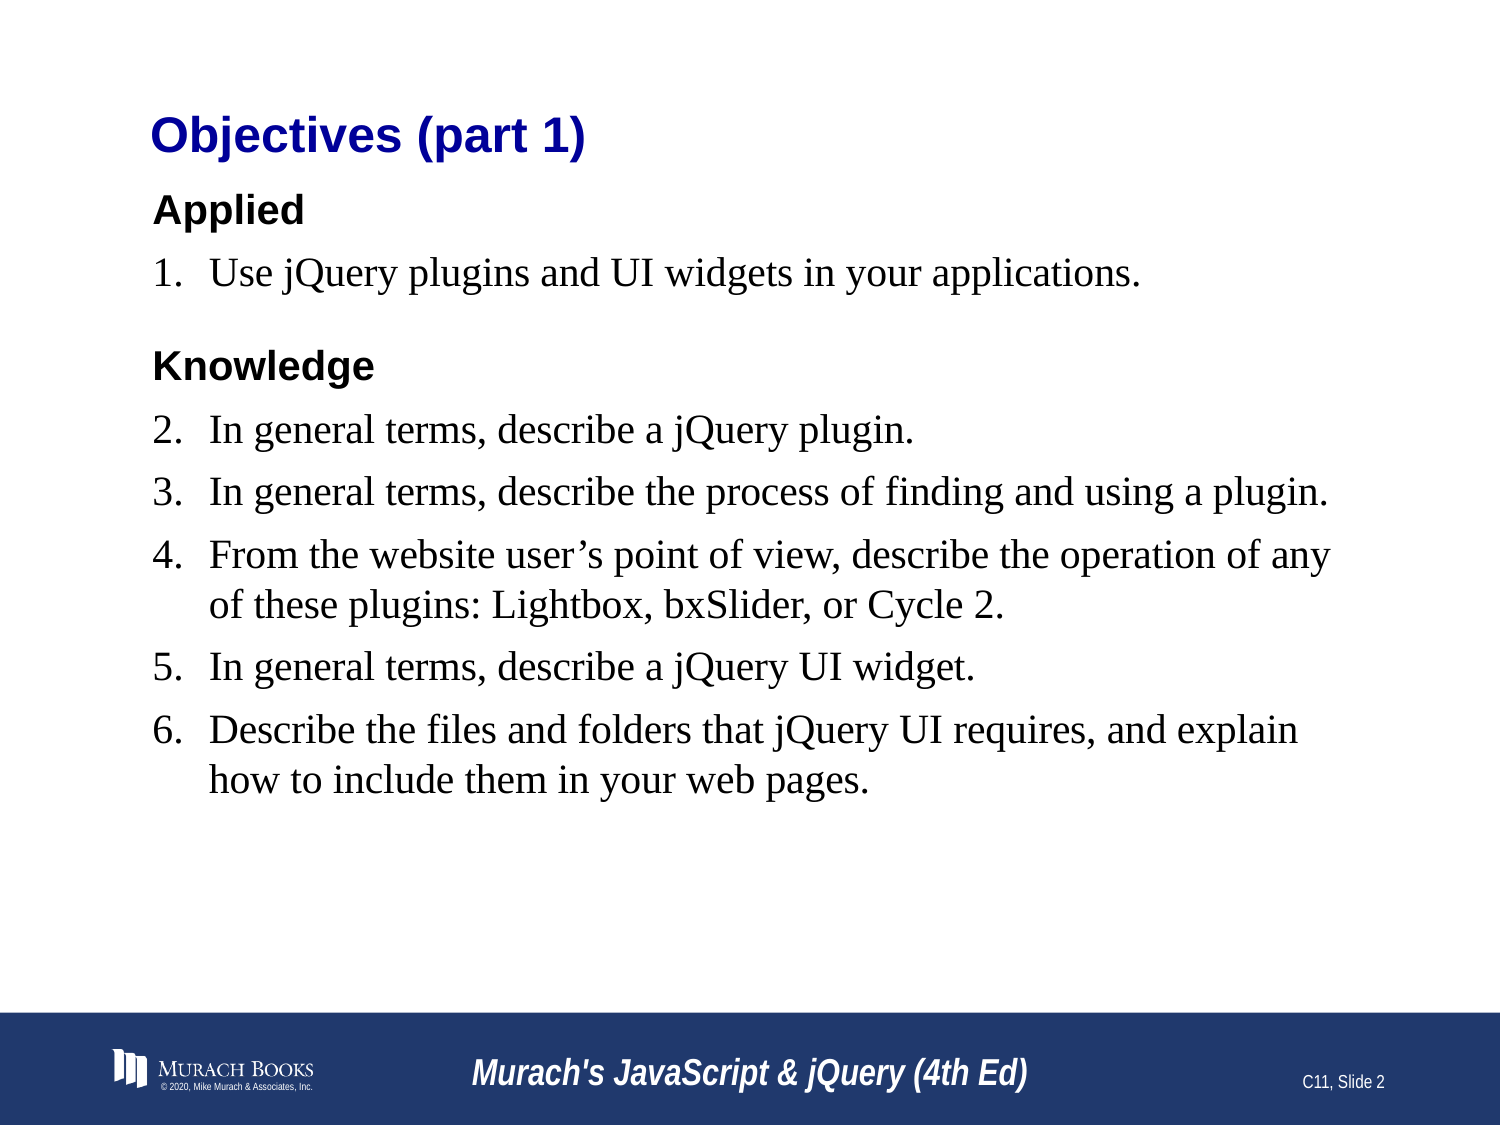

# Objectives (part 1)
Applied
Use jQuery plugins and UI widgets in your applications.
Knowledge
In general terms, describe a jQuery plugin.
In general terms, describe the process of finding and using a plugin.
From the website user’s point of view, describe the operation of any of these plugins: Lightbox, bxSlider, or Cycle 2.
In general terms, describe a jQuery UI widget.
Describe the files and folders that jQuery UI requires, and explain how to include them in your web pages.

© 2020, Mike Murach & Associates, Inc.
Murach's JavaScript & jQuery (4th Ed)

C11, Slide 2